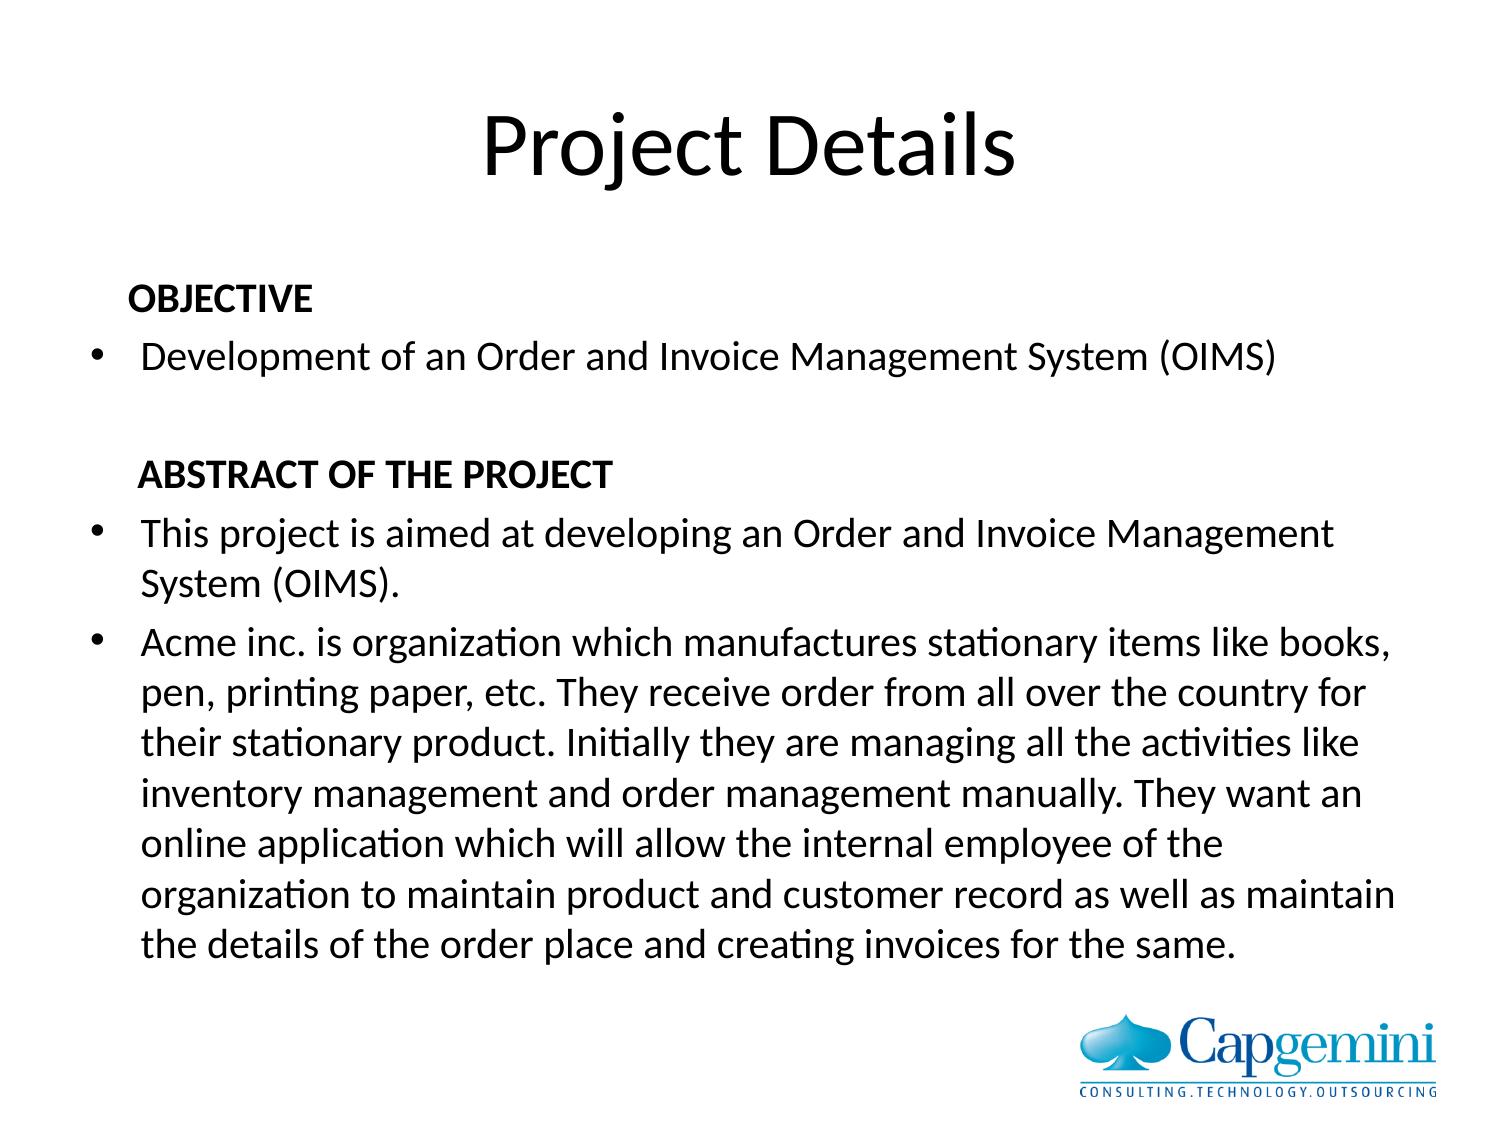

# Project Details
    Objective
Development of an Order and Invoice Management System (OIMS)

     Abstract of the project
This project is aimed at developing an Order and Invoice Management System (OIMS).
Acme inc. is organization which manufactures stationary items like books, pen, printing paper, etc. They receive order from all over the country for their stationary product. Initially they are managing all the activities like inventory management and order management manually. They want an online application which will allow the internal employee of the organization to maintain product and customer record as well as maintain the details of the order place and creating invoices for the same.